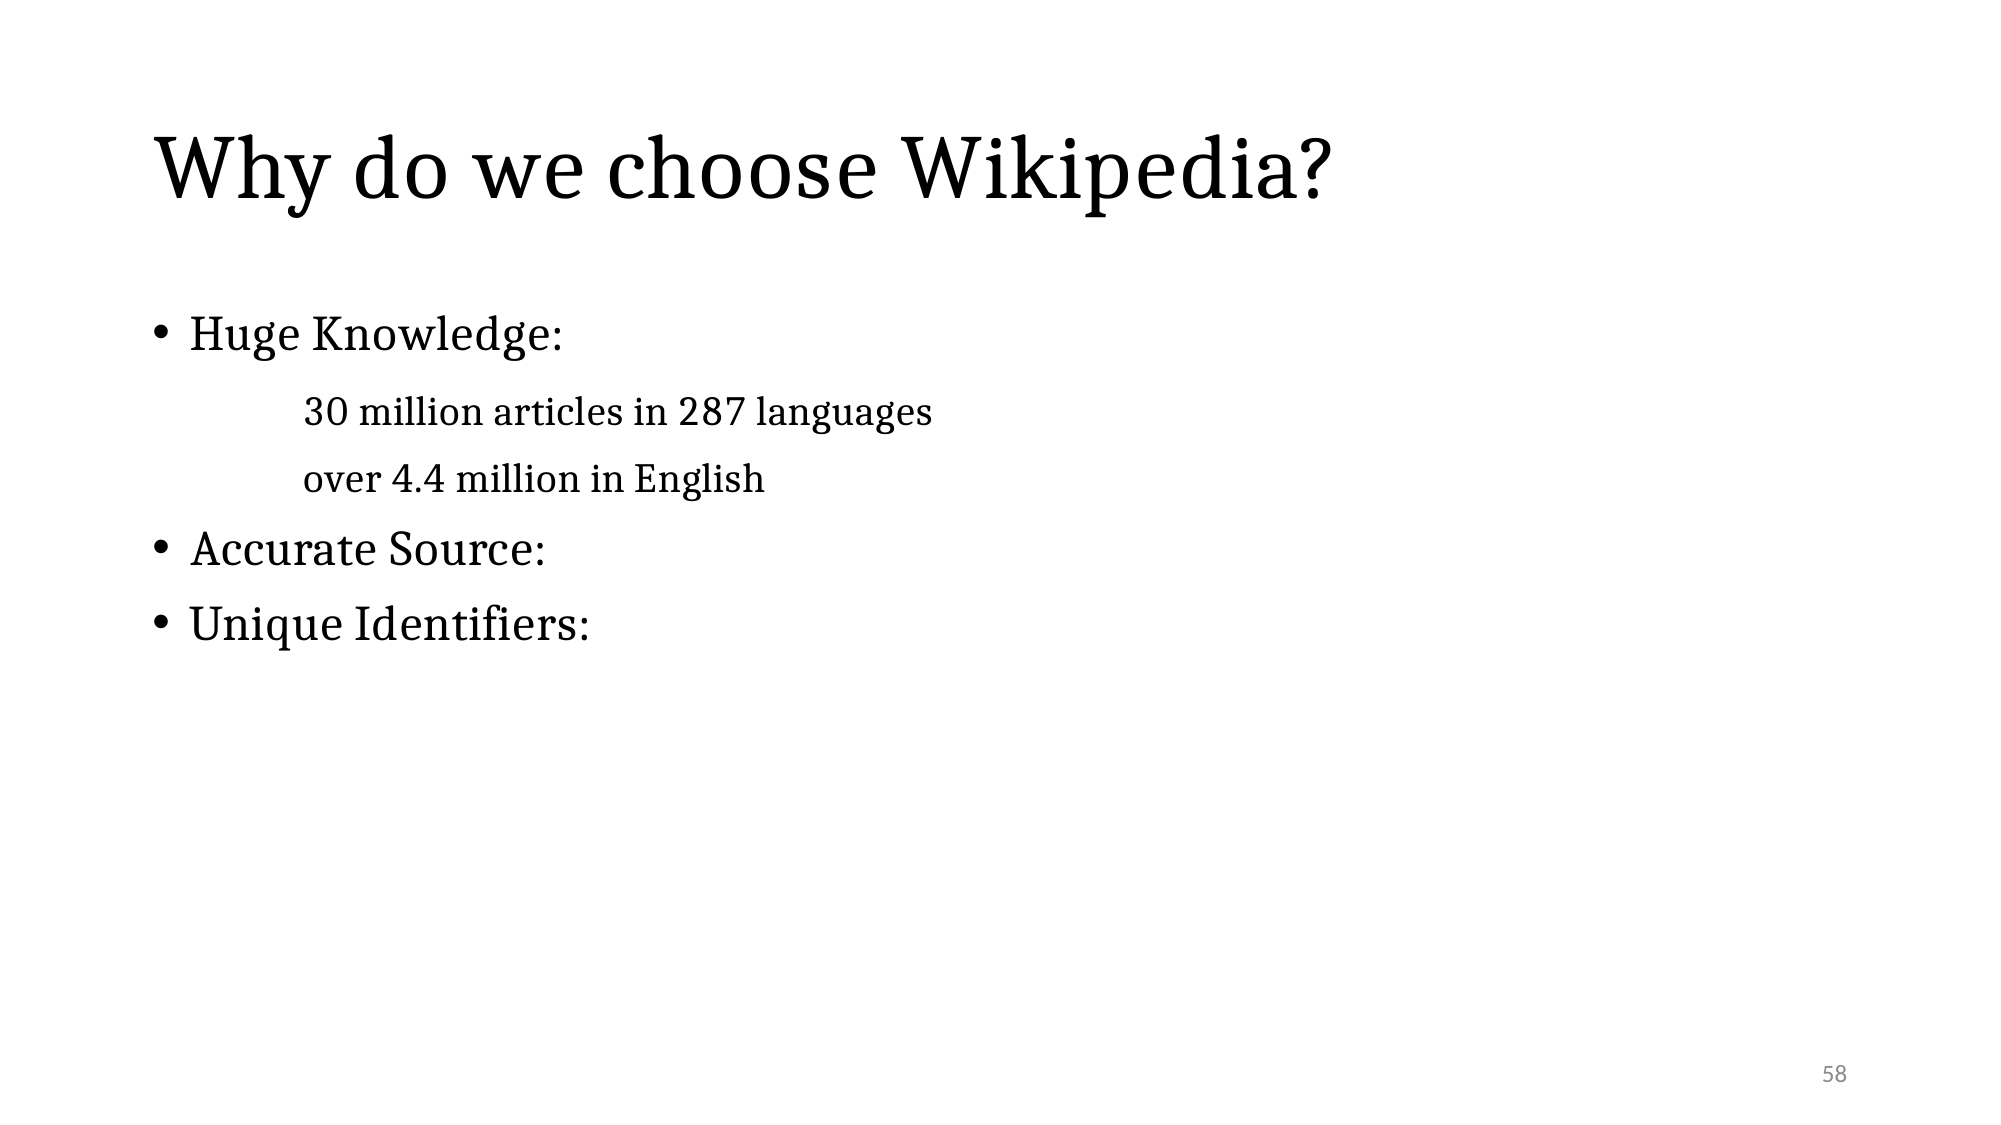

# Why do we choose Wikipedia?
Huge Knowledge:
	30 million articles in 287 languages
	over 4.4 million in English
Accurate Source:
Unique Identifiers:
58